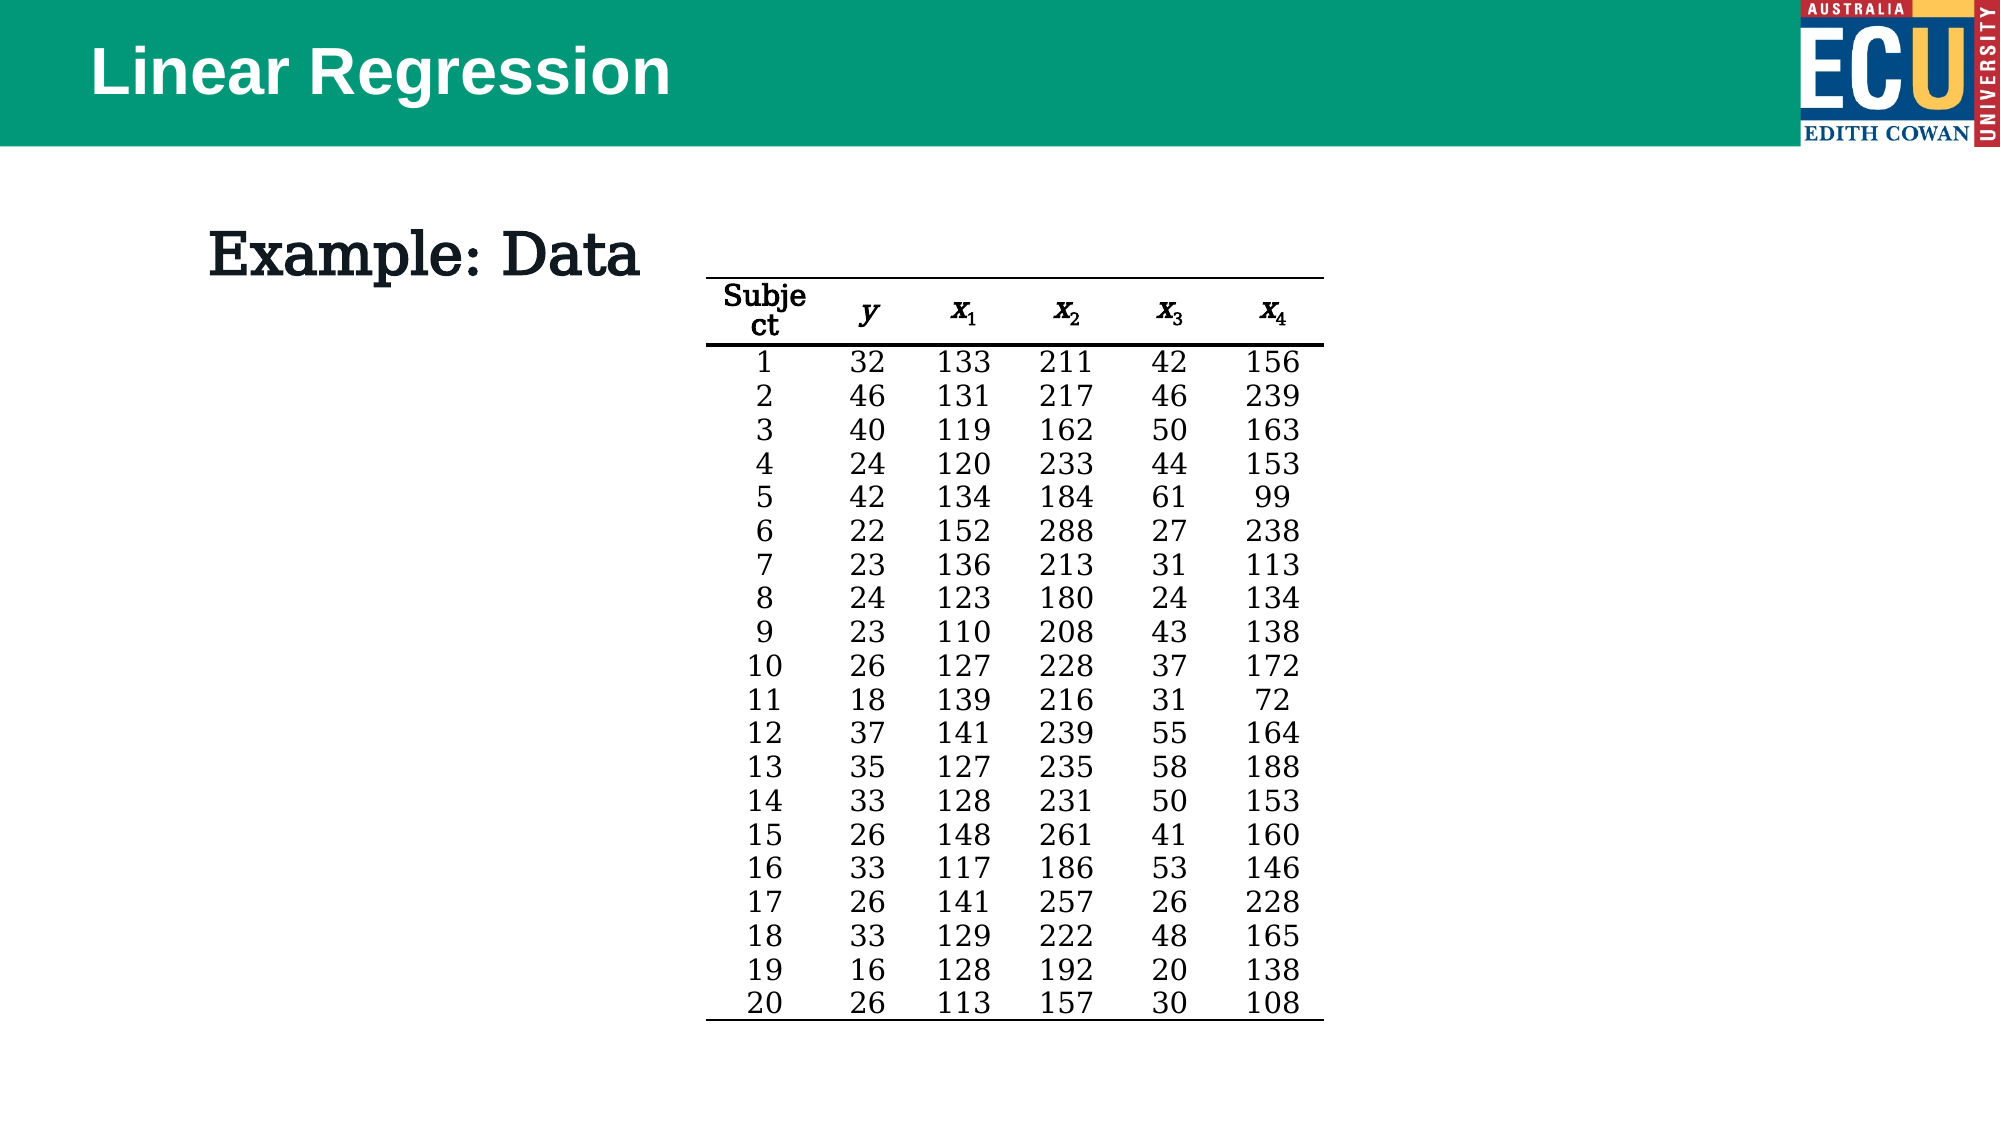

# Linear Regression
Example: Data

| Subject | y | x1 | x2 | x3 | x4 |
| --- | --- | --- | --- | --- | --- |
| 1 | 32 | 133 | 211 | 42 | 156 |
| 2 | 46 | 131 | 217 | 46 | 239 |
| 3 | 40 | 119 | 162 | 50 | 163 |
| 4 | 24 | 120 | 233 | 44 | 153 |
| 5 | 42 | 134 | 184 | 61 | 99 |
| 6 | 22 | 152 | 288 | 27 | 238 |
| 7 | 23 | 136 | 213 | 31 | 113 |
| 8 | 24 | 123 | 180 | 24 | 134 |
| 9 | 23 | 110 | 208 | 43 | 138 |
| 10 | 26 | 127 | 228 | 37 | 172 |
| 11 | 18 | 139 | 216 | 31 | 72 |
| 12 | 37 | 141 | 239 | 55 | 164 |
| 13 | 35 | 127 | 235 | 58 | 188 |
| 14 | 33 | 128 | 231 | 50 | 153 |
| 15 | 26 | 148 | 261 | 41 | 160 |
| 16 | 33 | 117 | 186 | 53 | 146 |
| 17 | 26 | 141 | 257 | 26 | 228 |
| 18 | 33 | 129 | 222 | 48 | 165 |
| 19 | 16 | 128 | 192 | 20 | 138 |
| 20 | 26 | 113 | 157 | 30 | 108 |